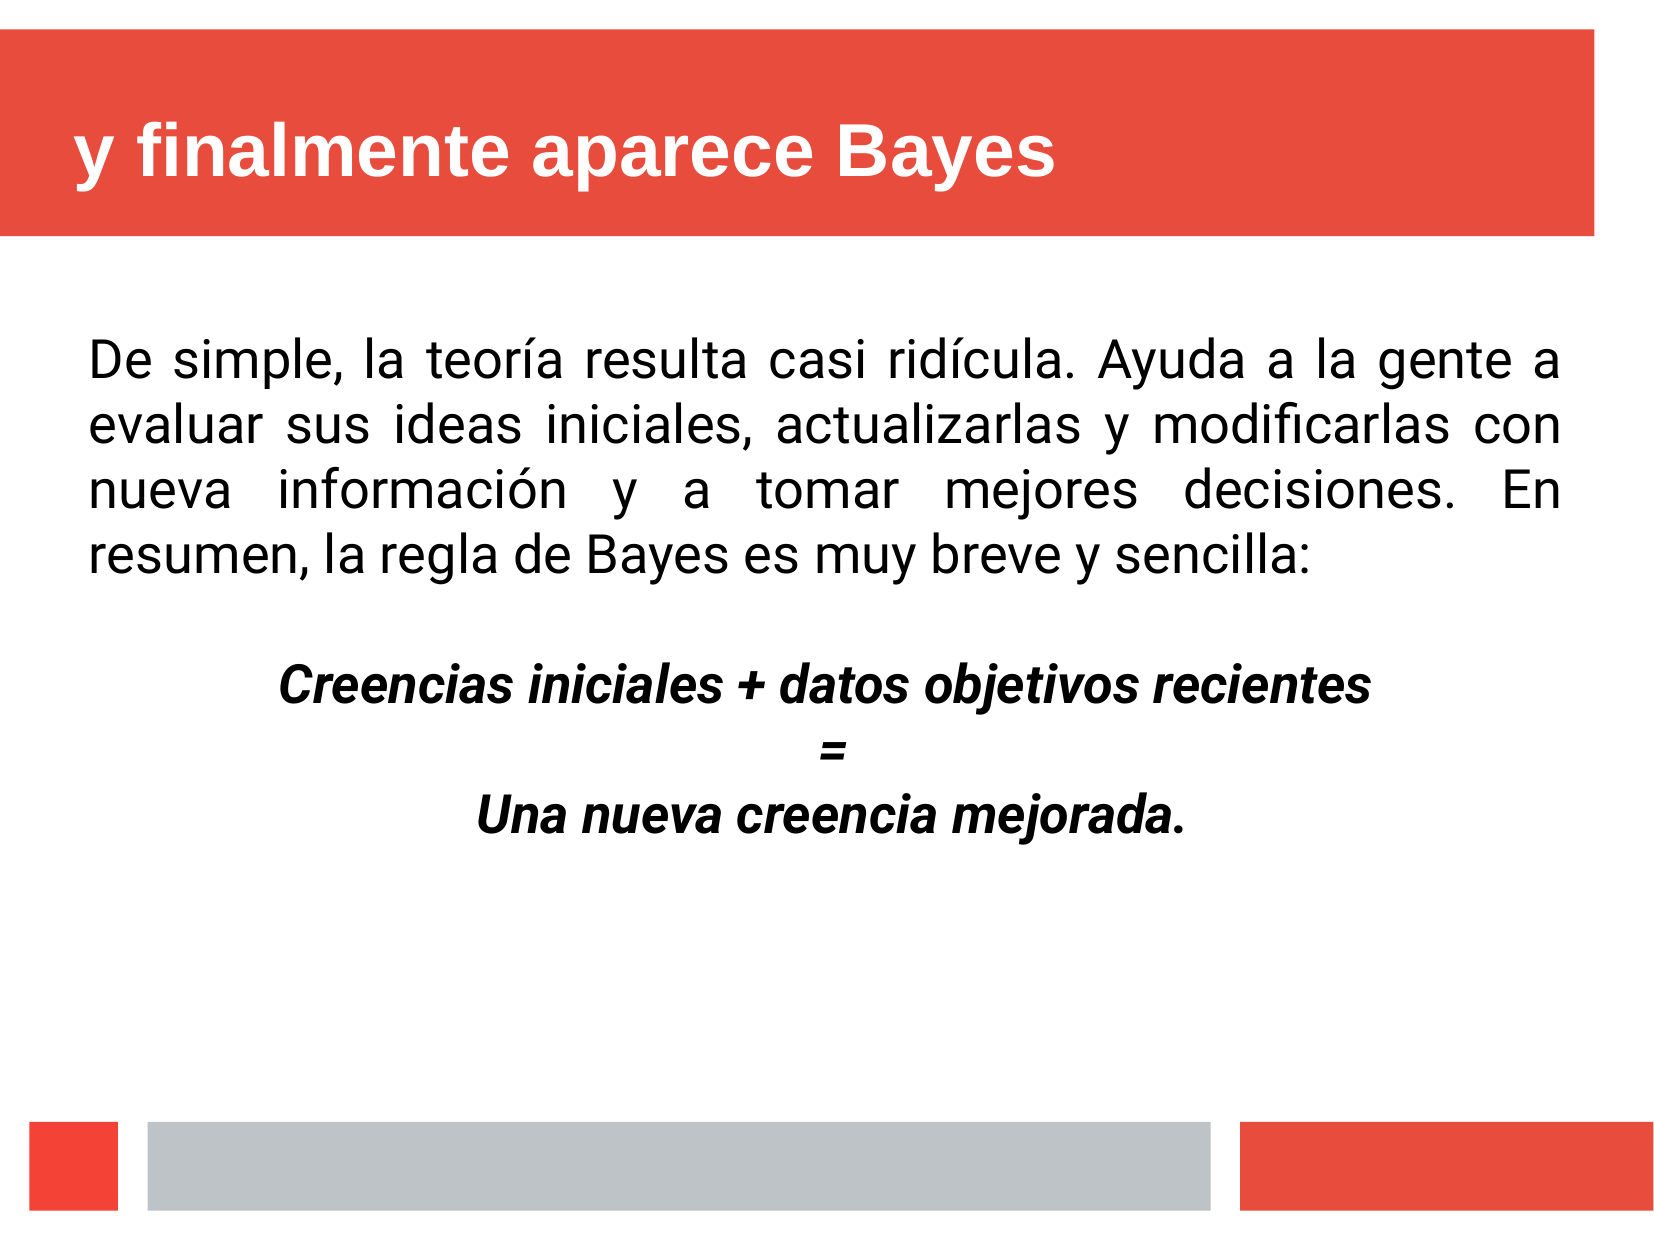

# y finalmente aparece Bayes
De simple, la teoría resulta casi ridícula. Ayuda a la gente a evaluar sus ideas iniciales, actualizarlas y modificarlas con nueva información y a tomar mejores decisiones. En resumen, la regla de Bayes es muy breve y sencilla:

Creencias iniciales + datos objetivos recientes
 =
 Una nueva creencia mejorada.